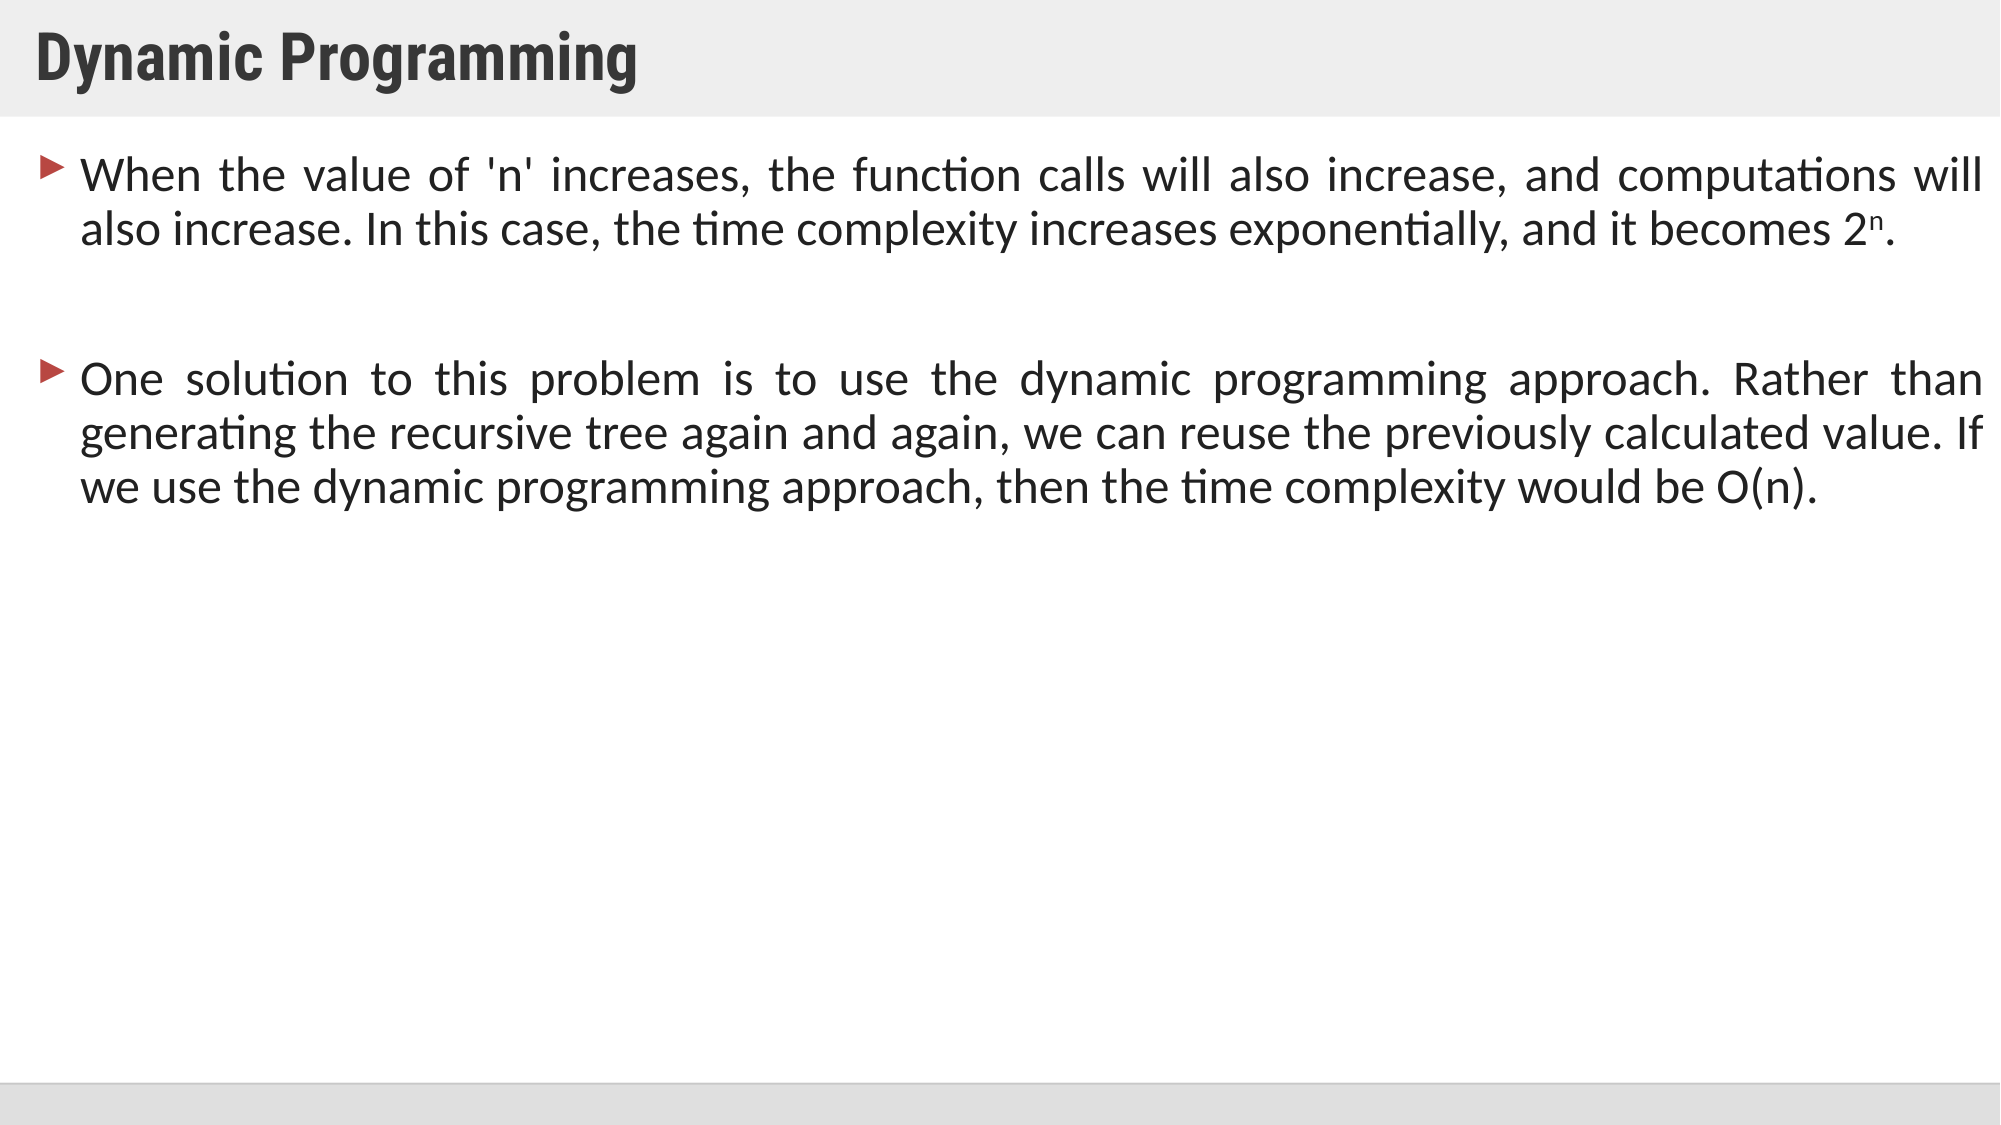

# Dynamic Programming
When the value of 'n' increases, the function calls will also increase, and computations will also increase. In this case, the time complexity increases exponentially, and it becomes 2n.

One solution to this problem is to use the dynamic programming approach. Rather than generating the recursive tree again and again, we can reuse the previously calculated value. If we use the dynamic programming approach, then the time complexity would be O(n).